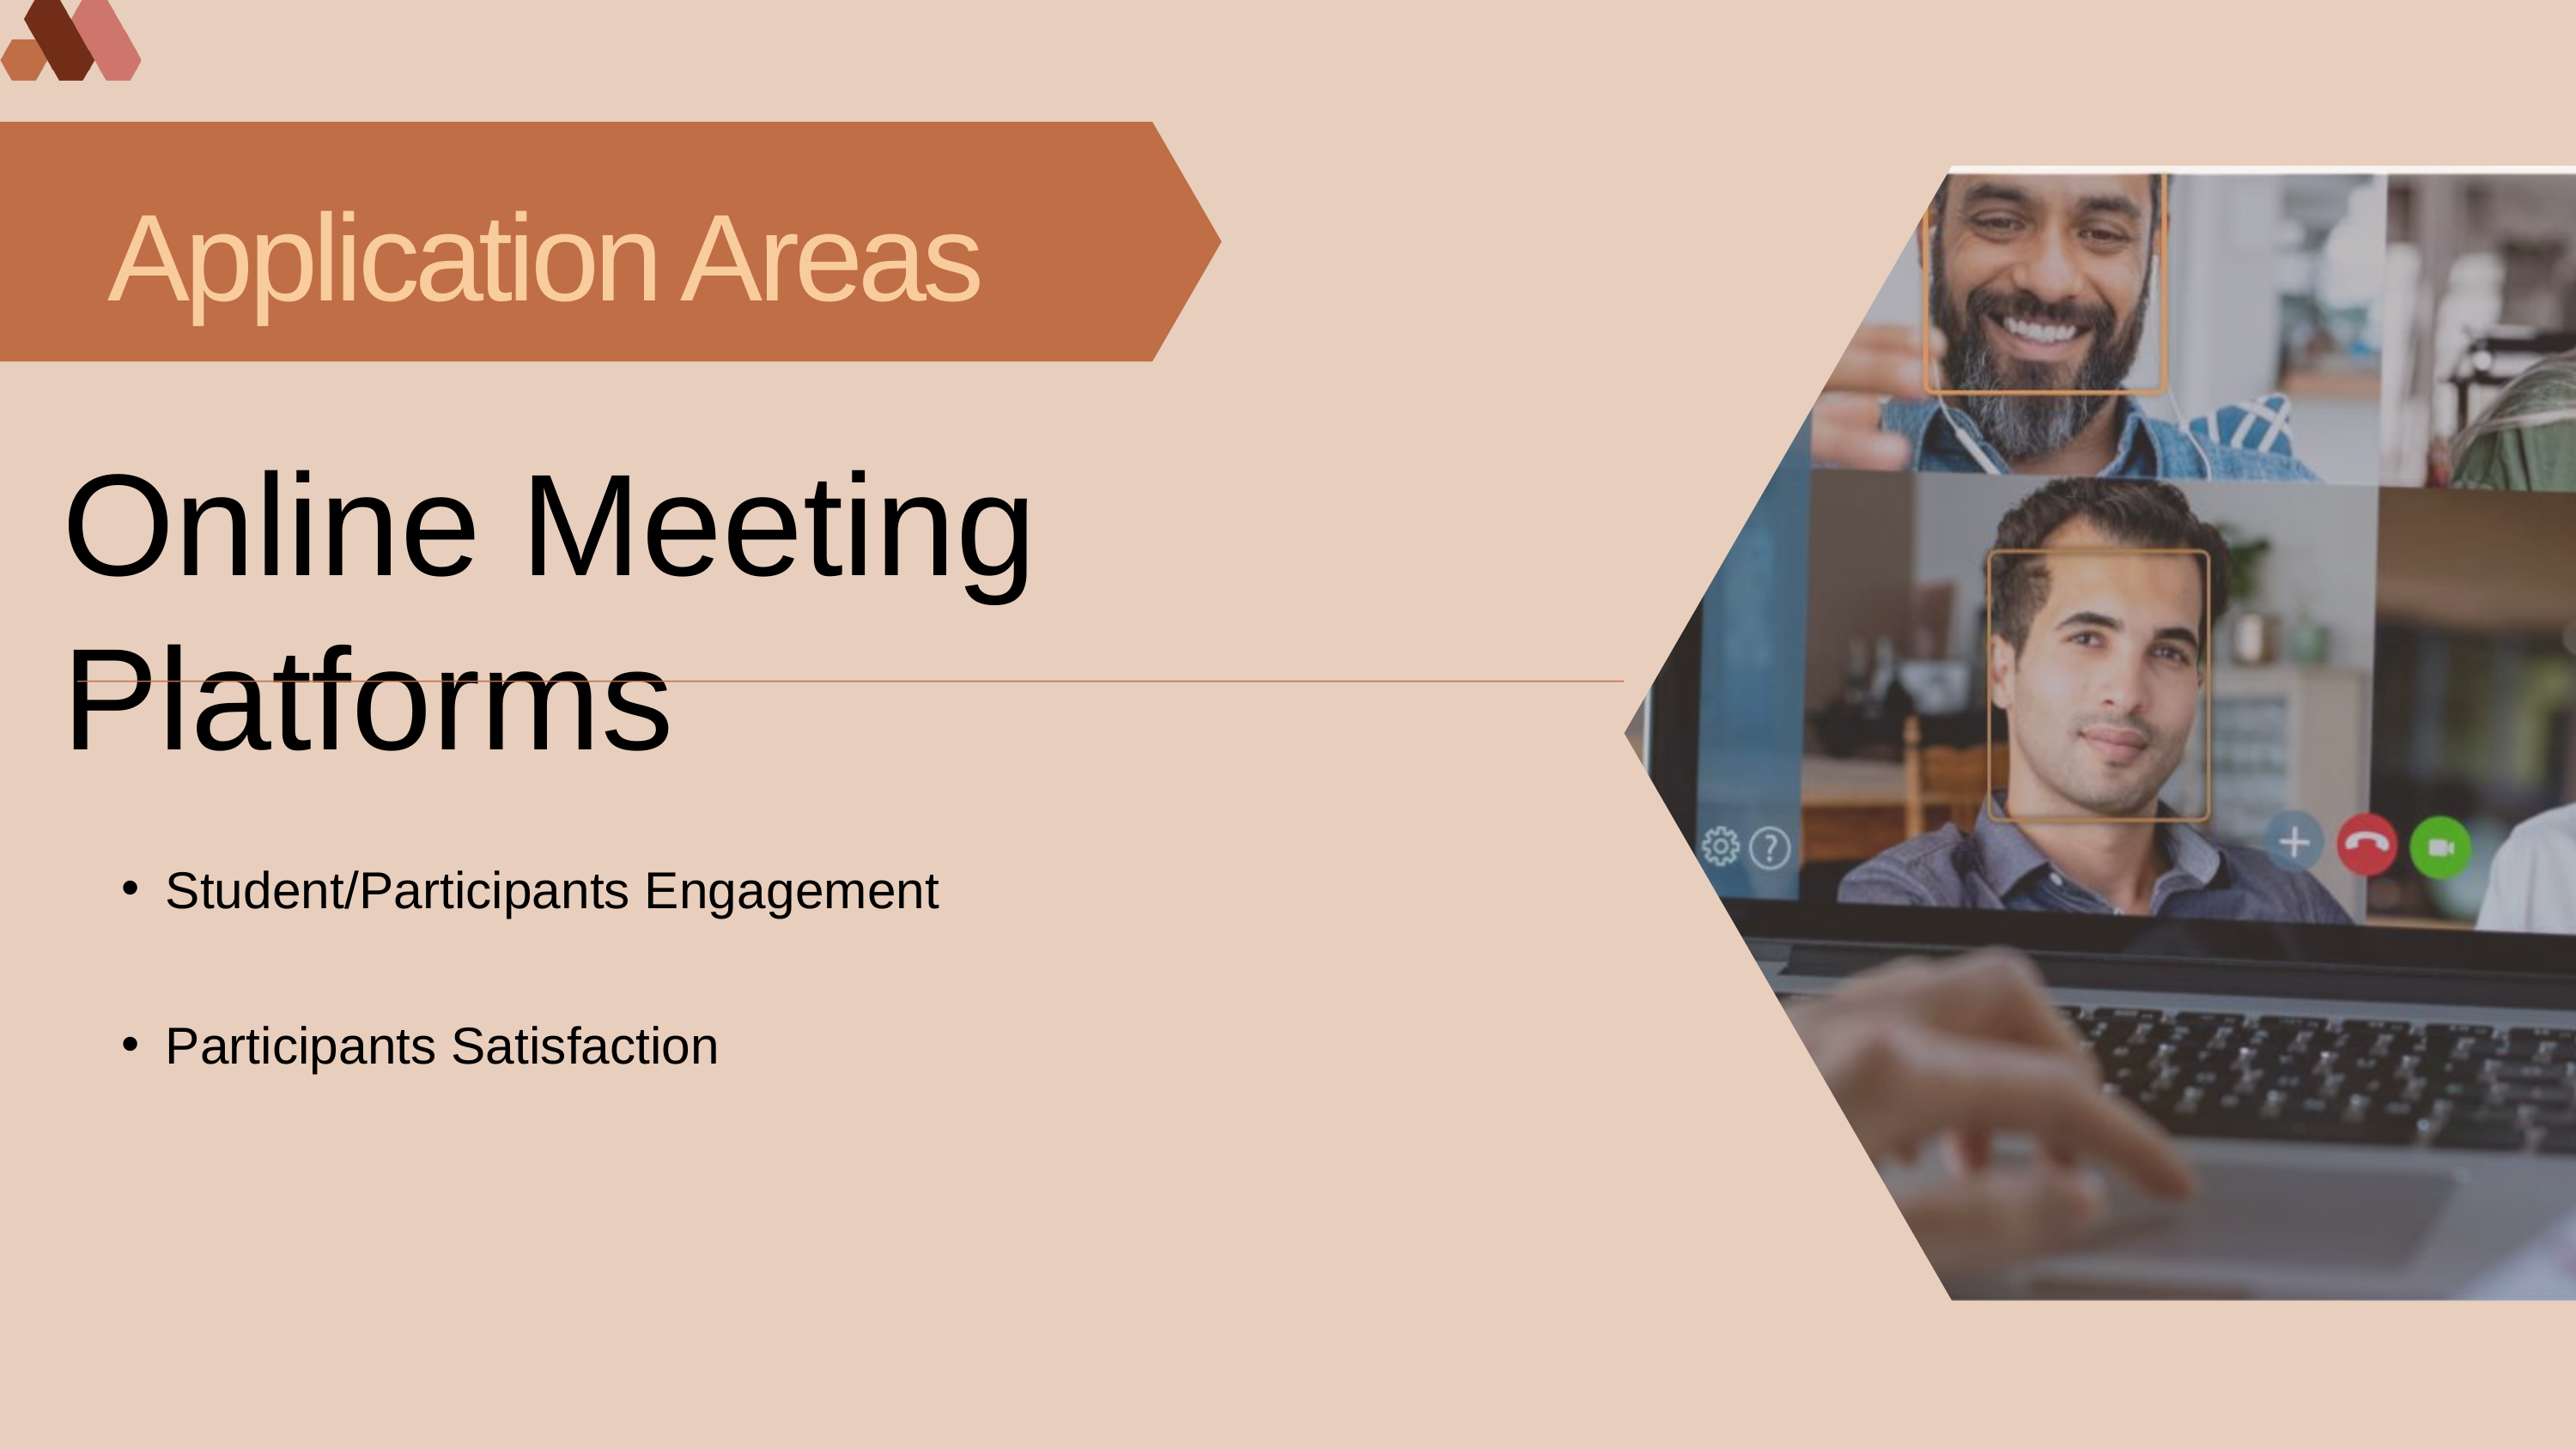

Application Areas

Online Meeting Platforms

Student/Participants Engagement

Participants Satisfaction